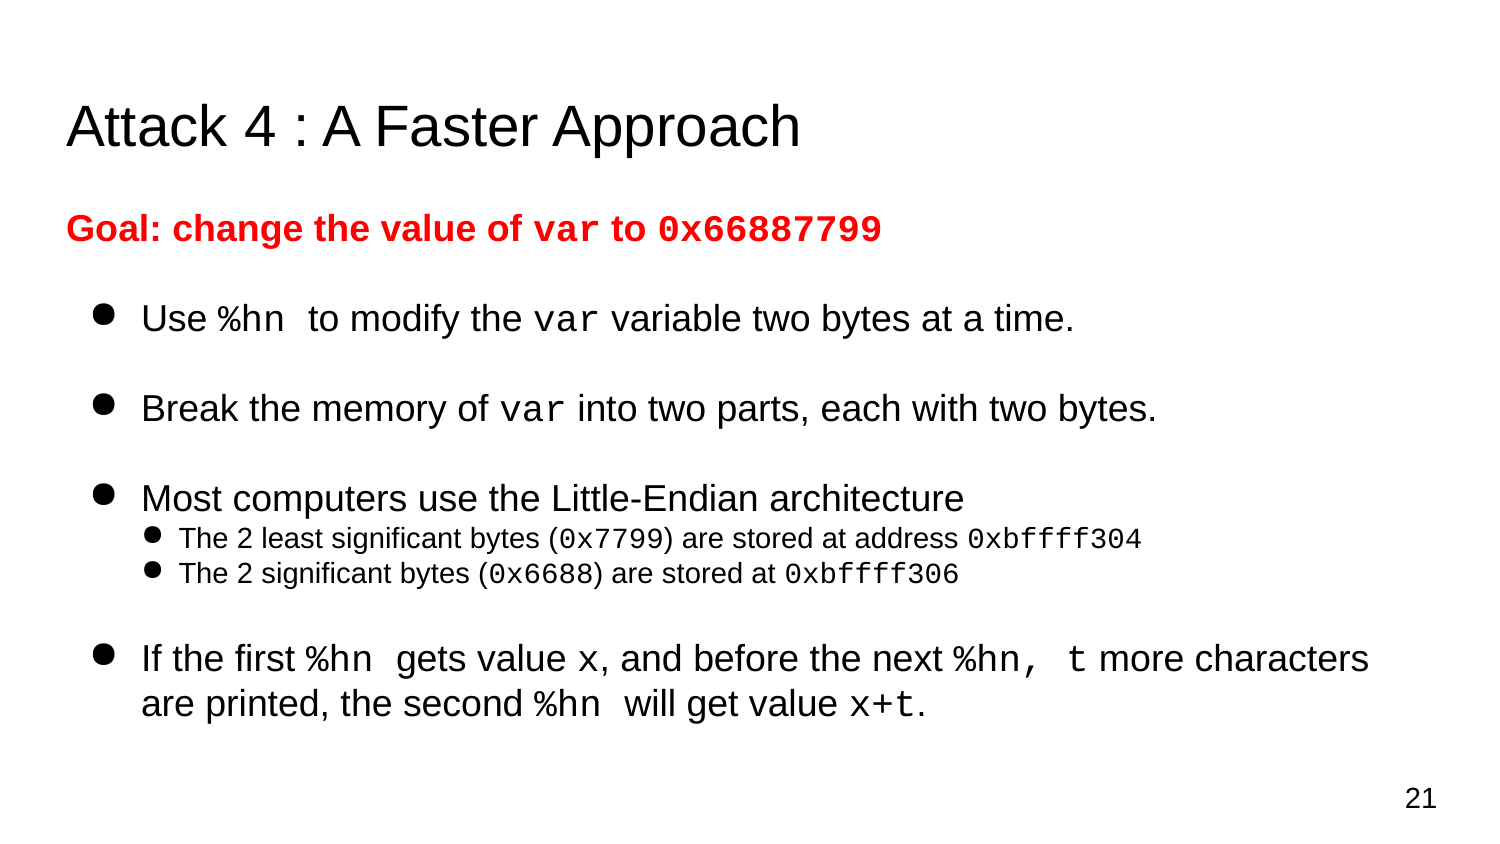

# Attack 4 : A Faster Approach
Goal: change the value of var to 0x66887799

Use %hn to modify the var variable two bytes at a time.

Break the memory of var into two parts, each with two bytes.

Most computers use the Little-Endian architecture
The 2 least significant bytes (0x7799) are stored at address 0xbffff304
The 2 significant bytes (0x6688) are stored at 0xbffff306

If the first %hn gets value x, and before the next %hn, t more characters are printed, the second %hn will get value x+t.

21